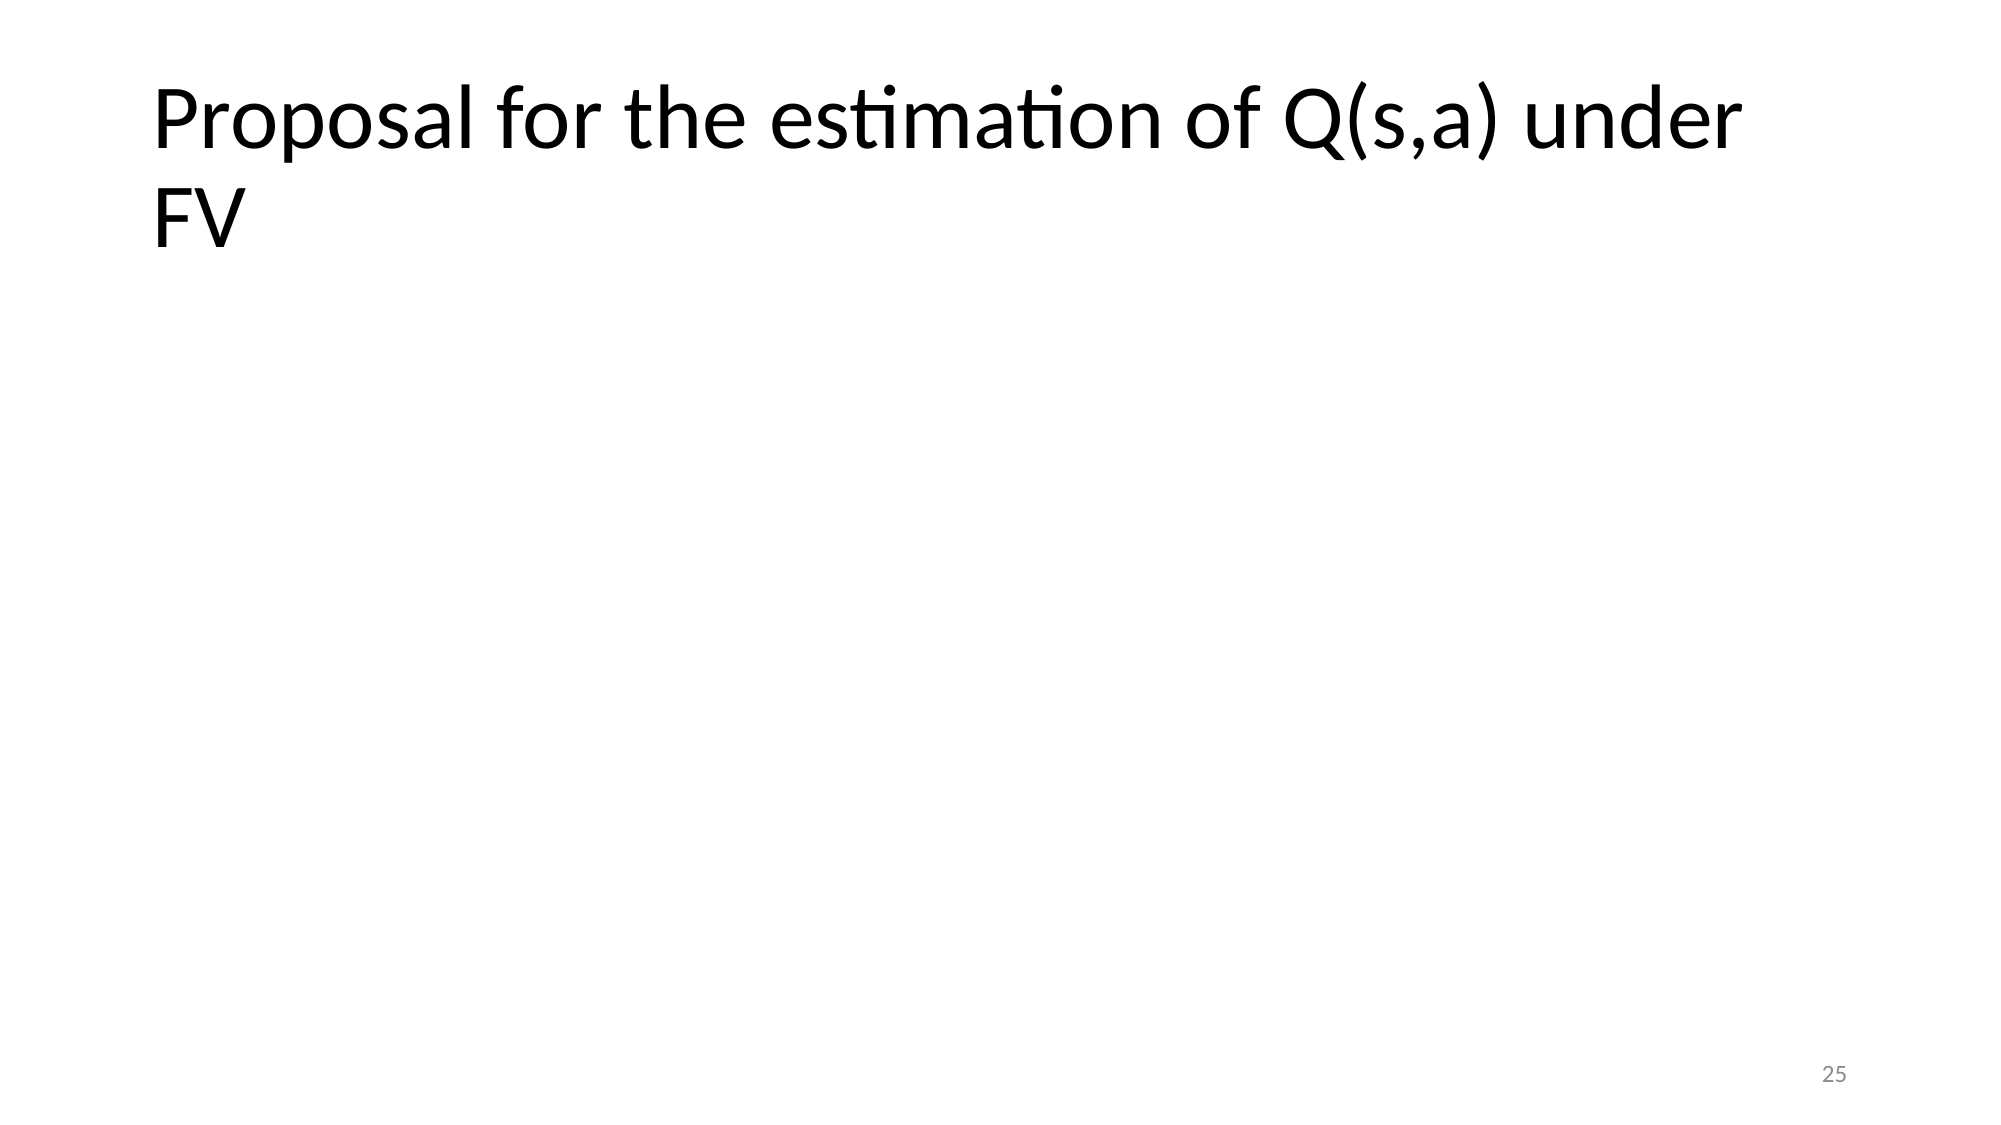

# Proposal for the estimation of Q(s,a) under FV
25